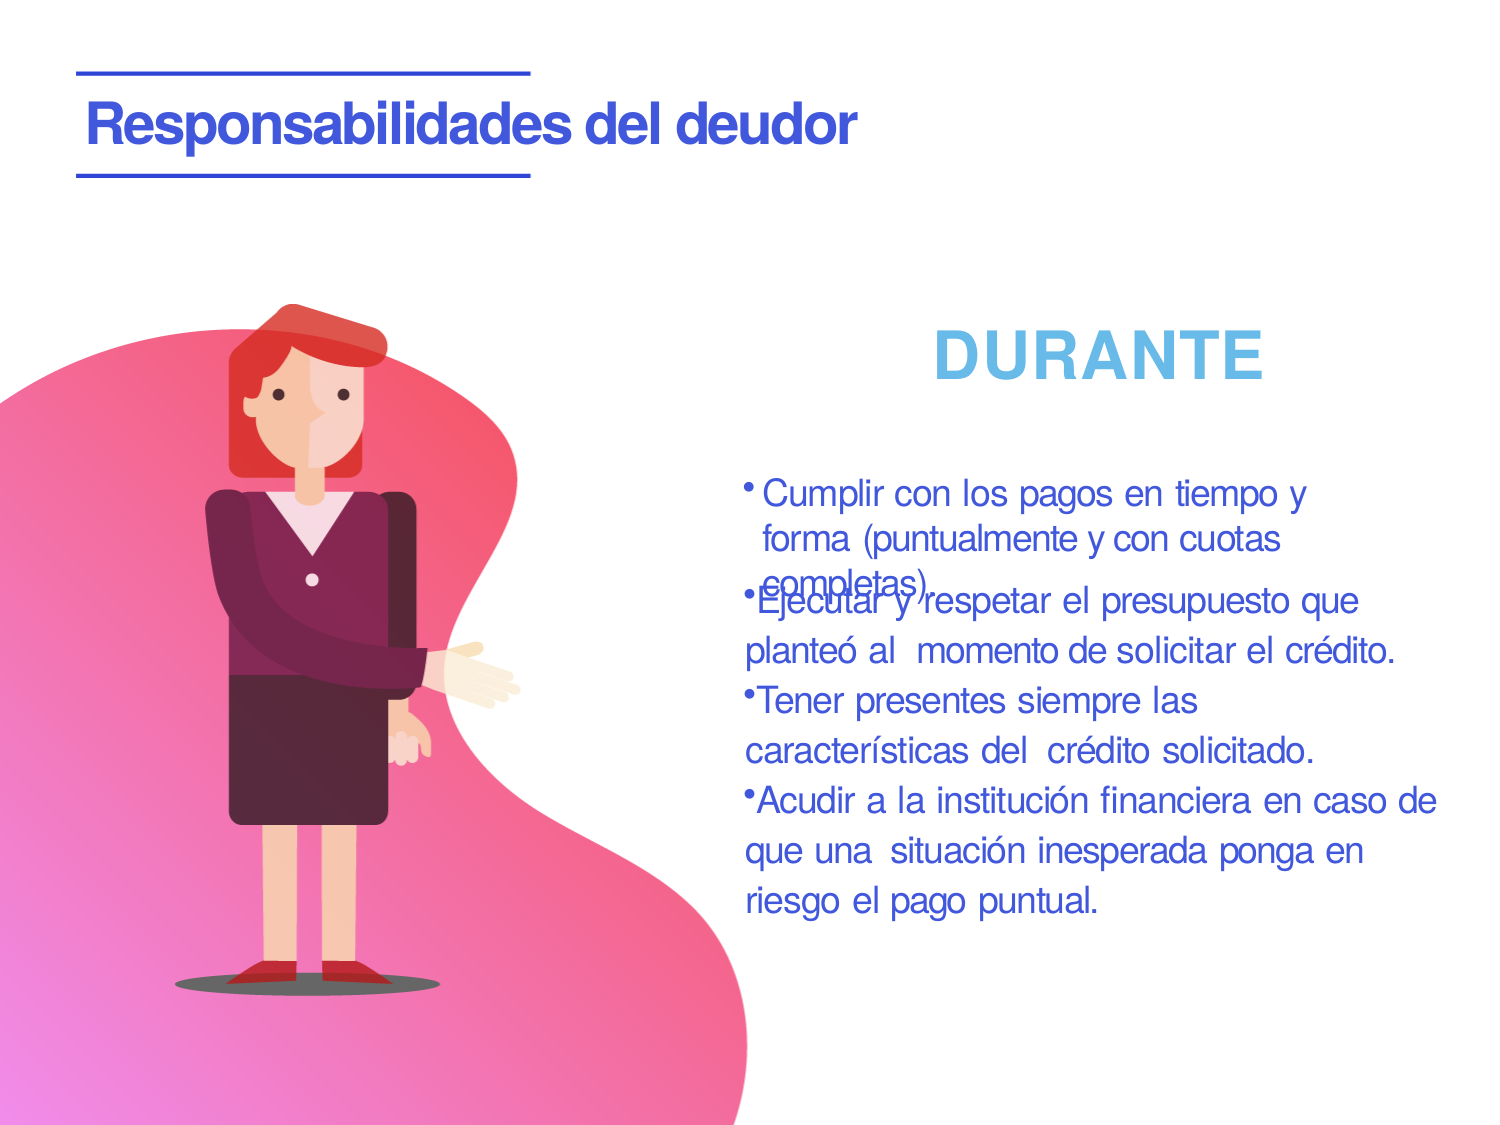

Responsabilidades del deudor
DURANTE
Cumplir con los pagos en tiempo y forma (puntualmente y con cuotas completas).

Ejecutar y respetar el presupuesto que planteó al  momento de solicitar el crédito.
Tener presentes siempre las características del  crédito solicitado.
Acudir a la institución financiera en caso de que una  situación inesperada ponga en riesgo el pago puntual.